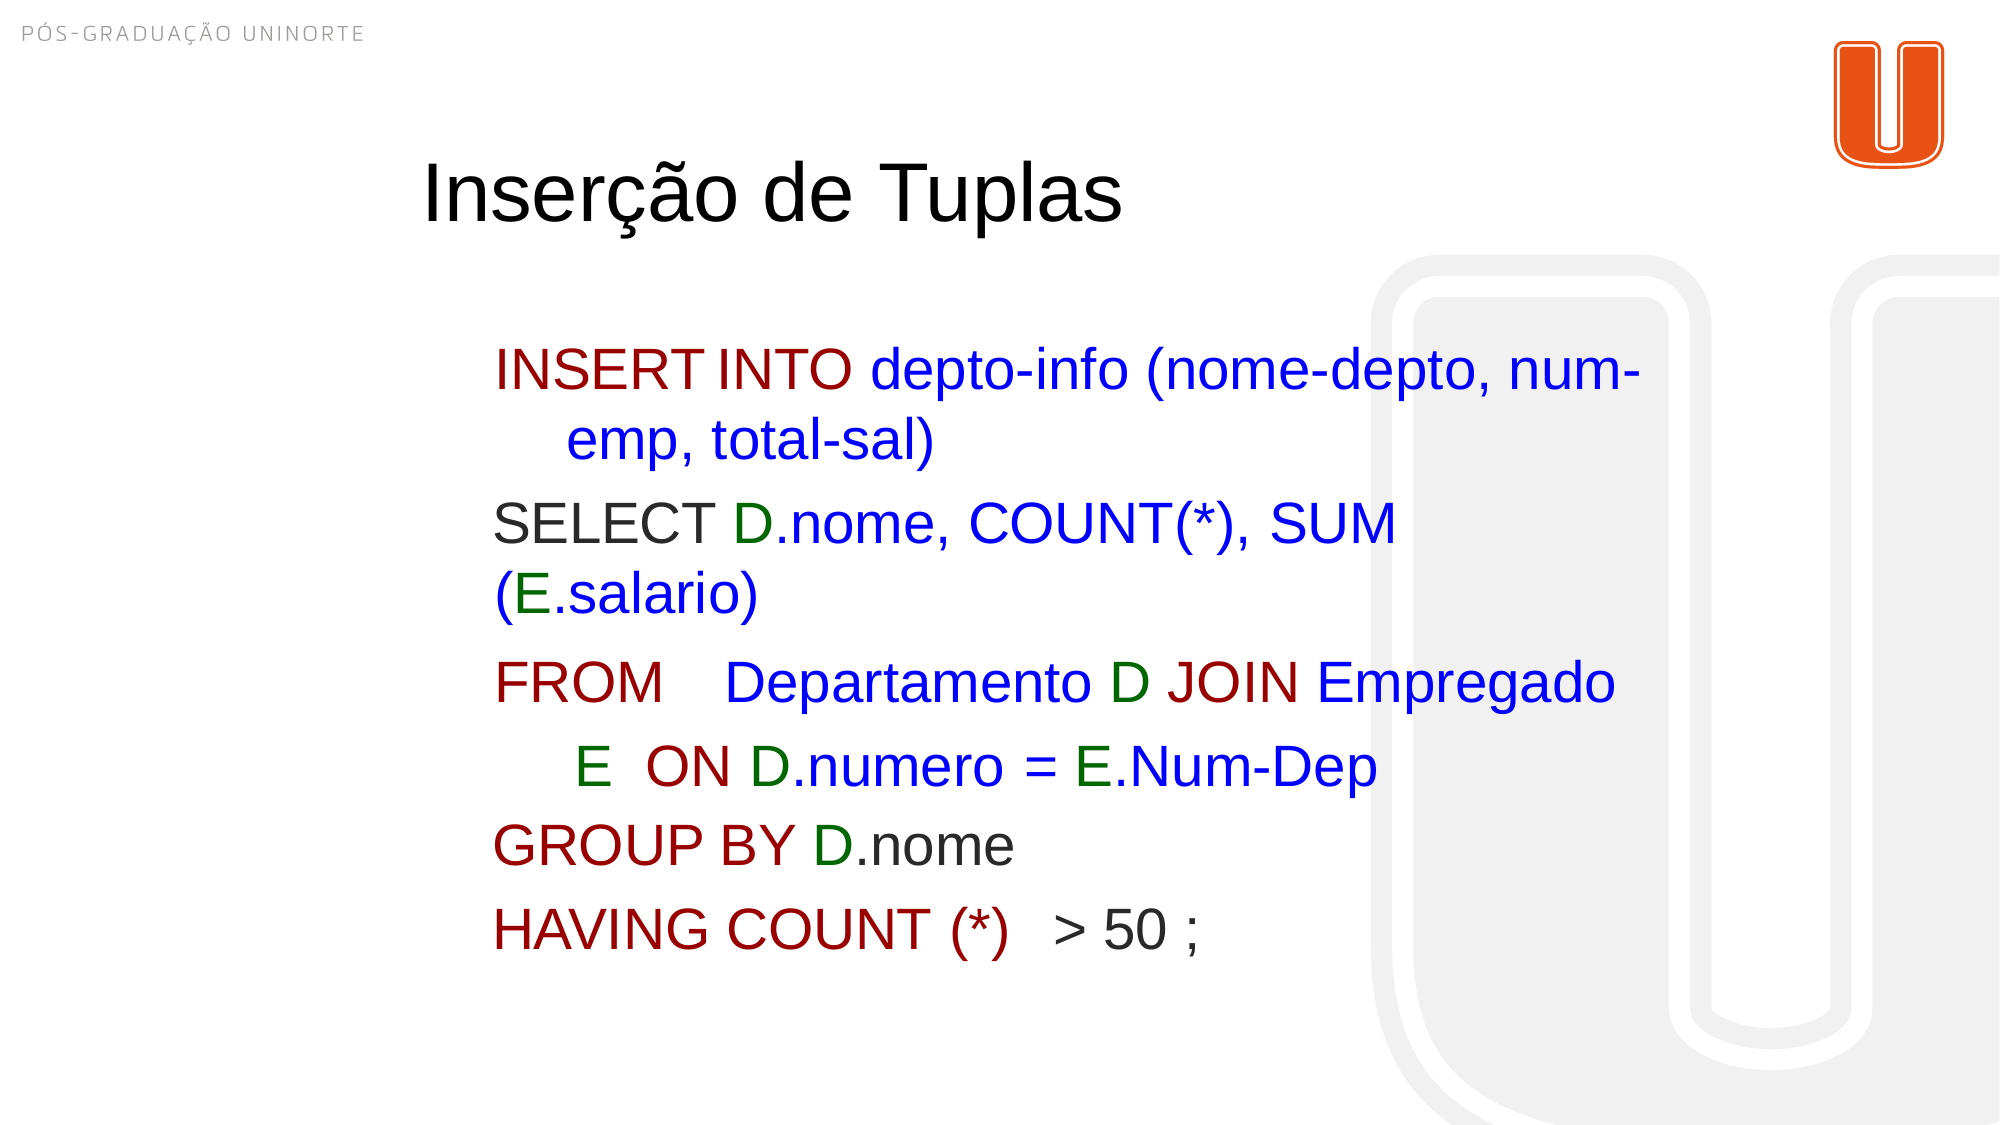

# Inserção de Tuplas
INSERT	INTO depto-info (nome-depto, num-  emp, total-sal)
SELECT D.nome, COUNT(*), SUM
(E.salario)
FROM	Departamento D JOIN Empregado E  ON D.numero	= E.Num-Dep
GROUP BY D.nome
HAVING COUNT (*)	> 50 ;